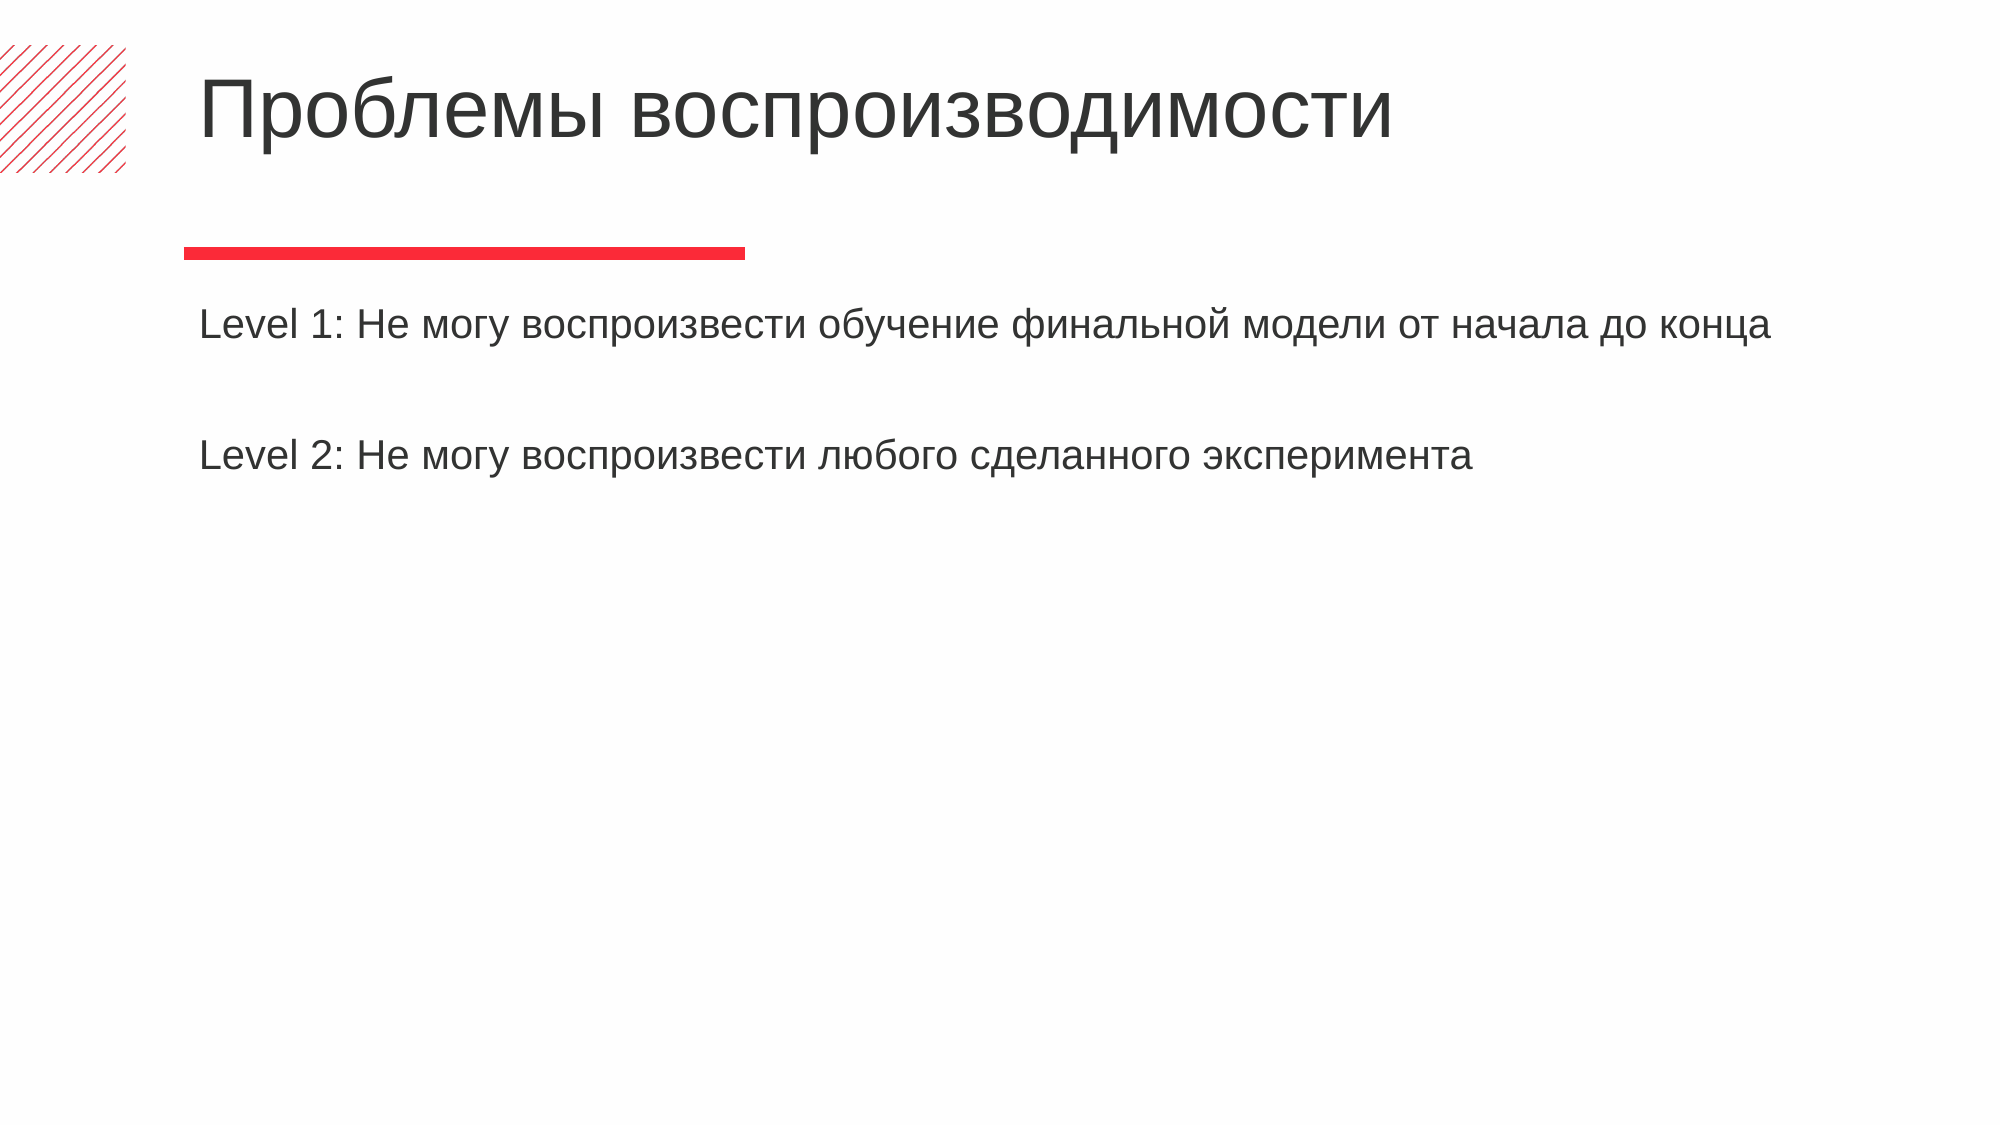

Проблемы воспроизводимости
Level 1: Не могу воспроизвести обучение финальной модели от начала до конца

Level 2: Не могу воспроизвести любого сделанного эксперимента